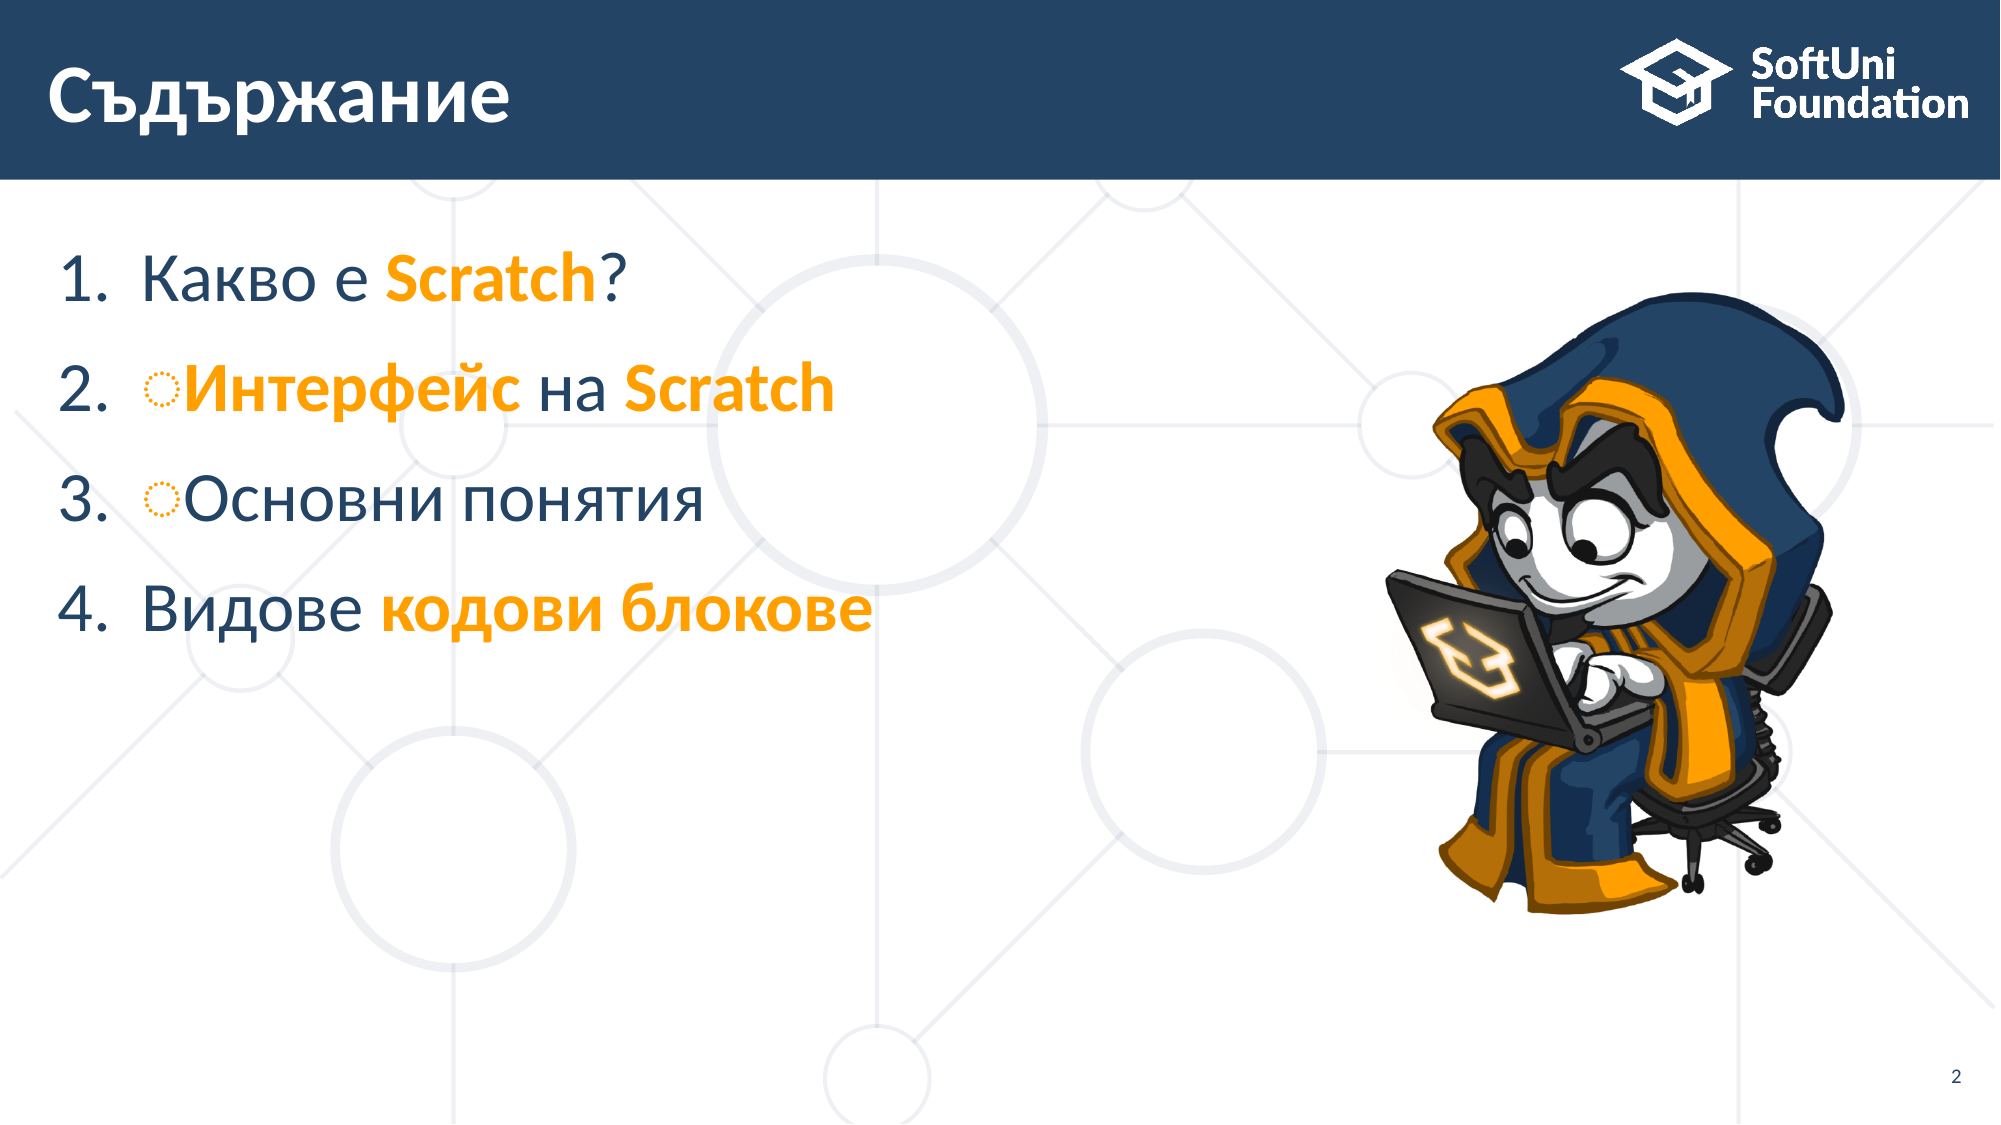

# Съдържание
Какво е Scratch?
͏Интерфейс на Scratch
͏Основни понятия
Видове кодови блокове
2